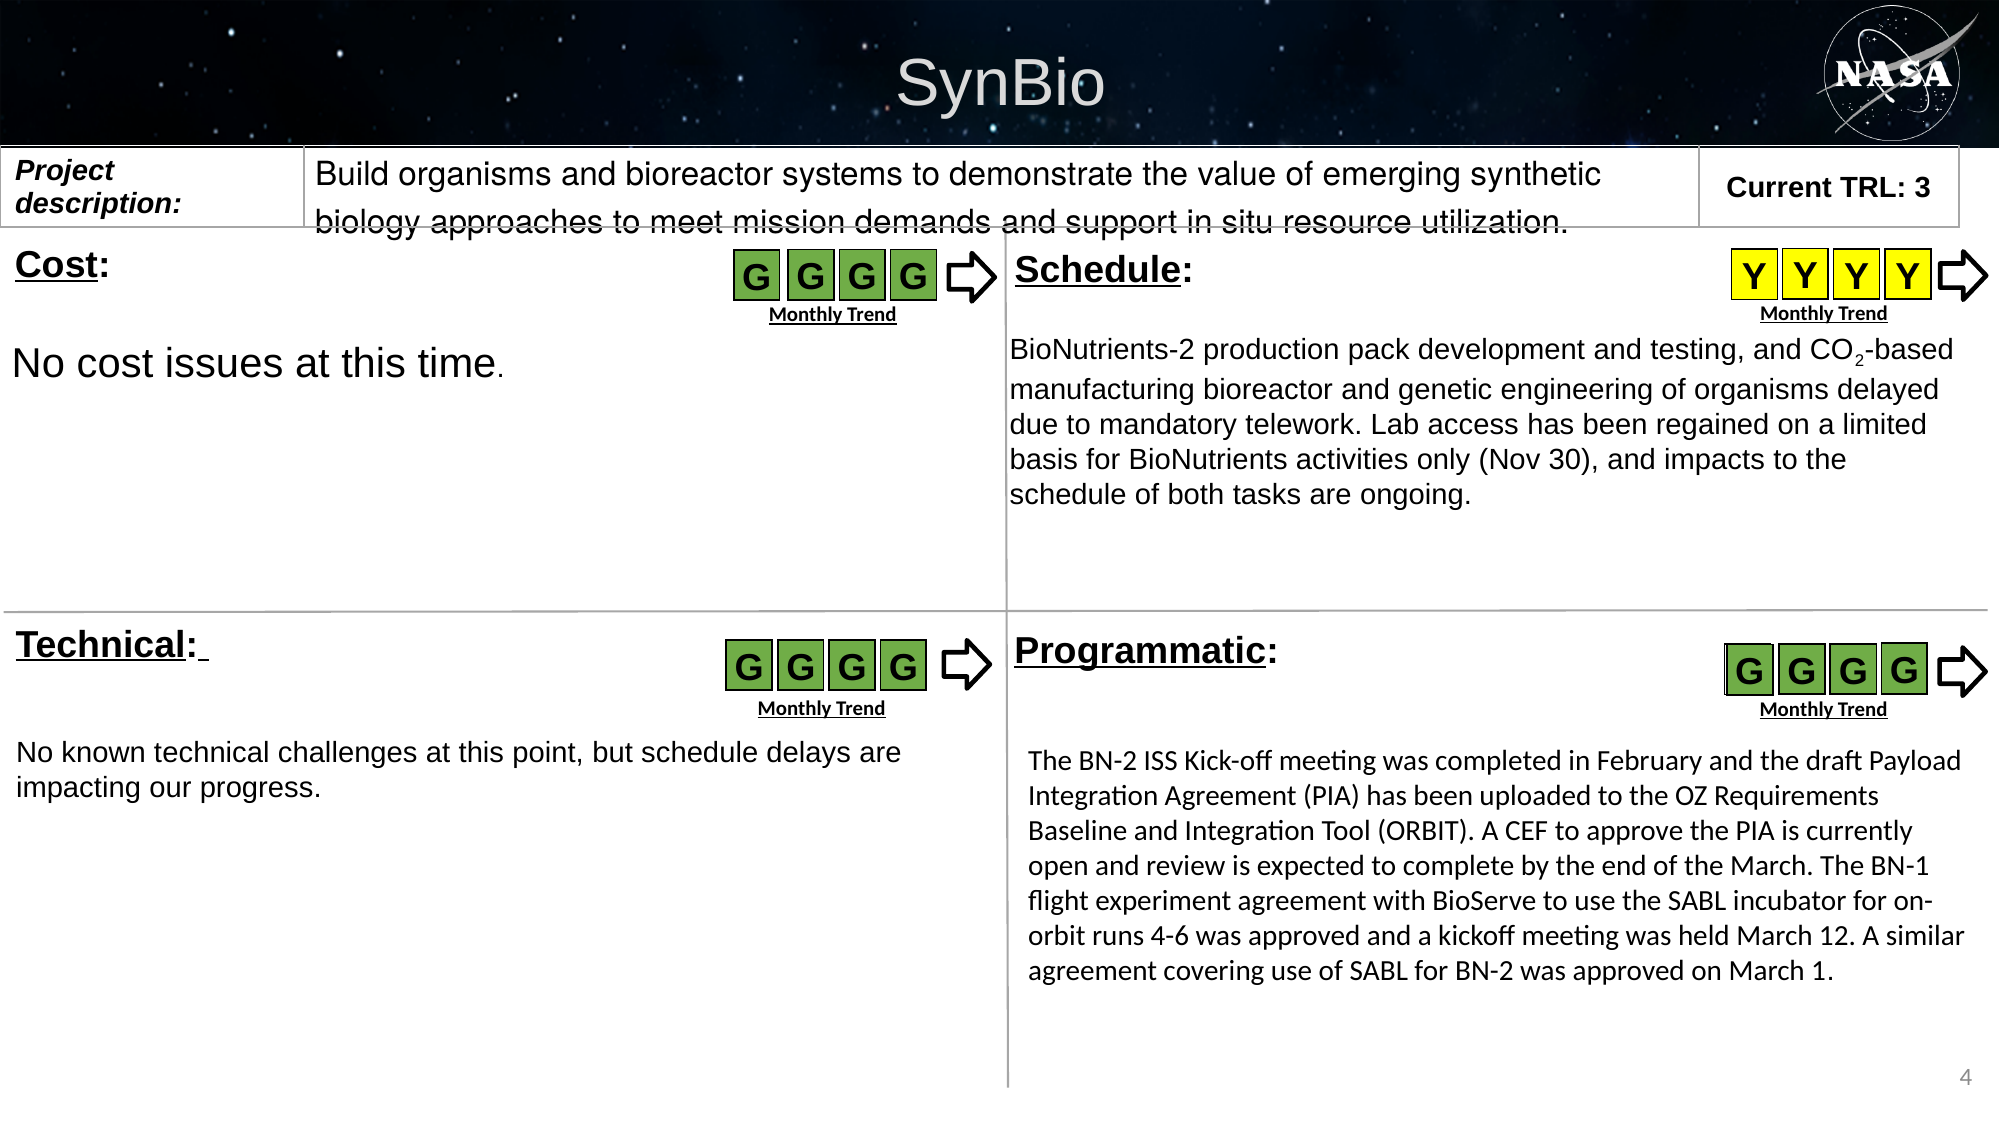

# SynBio
| Project description: | Build organisms and bioreactor systems to demonstrate the value of emerging synthetic biology approaches to meet mission demands and support in situ resource utilization. | Current TRL: 3 |
| --- | --- | --- |

Cost:
Schedule:
Y
Y
G
Y
G
Y
G
G
G
G

Monthly Trend
Monthly Trend
BioNutrients-2 production pack development and testing, and CO2-based manufacturing bioreactor and genetic engineering of organisms delayed due to mandatory telework. Lab access has been regained on a limited basis for BioNutrients activities only (Nov 30), and impacts to the schedule of both tasks are ongoing.

No cost issues at this time.
Technical:
Programmatic:
G
G
G
G

G
G
G
G
Y
Y

Monthly Trend
Monthly Trend
No known technical challenges at this point, but schedule delays are impacting our progress.
The BN-2 ISS Kick-off meeting was completed in February and the draft Payload Integration Agreement (PIA) has been uploaded to the OZ Requirements Baseline and Integration Tool (ORBIT). A CEF to approve the PIA is currently open and review is expected to complete by the end of the March. The BN-1 flight experiment agreement with BioServe to use the SABL incubator for on-orbit runs 4-6 was approved and a kickoff meeting was held March 12. A similar agreement covering use of SABL for BN-2 was approved on March 1.
4